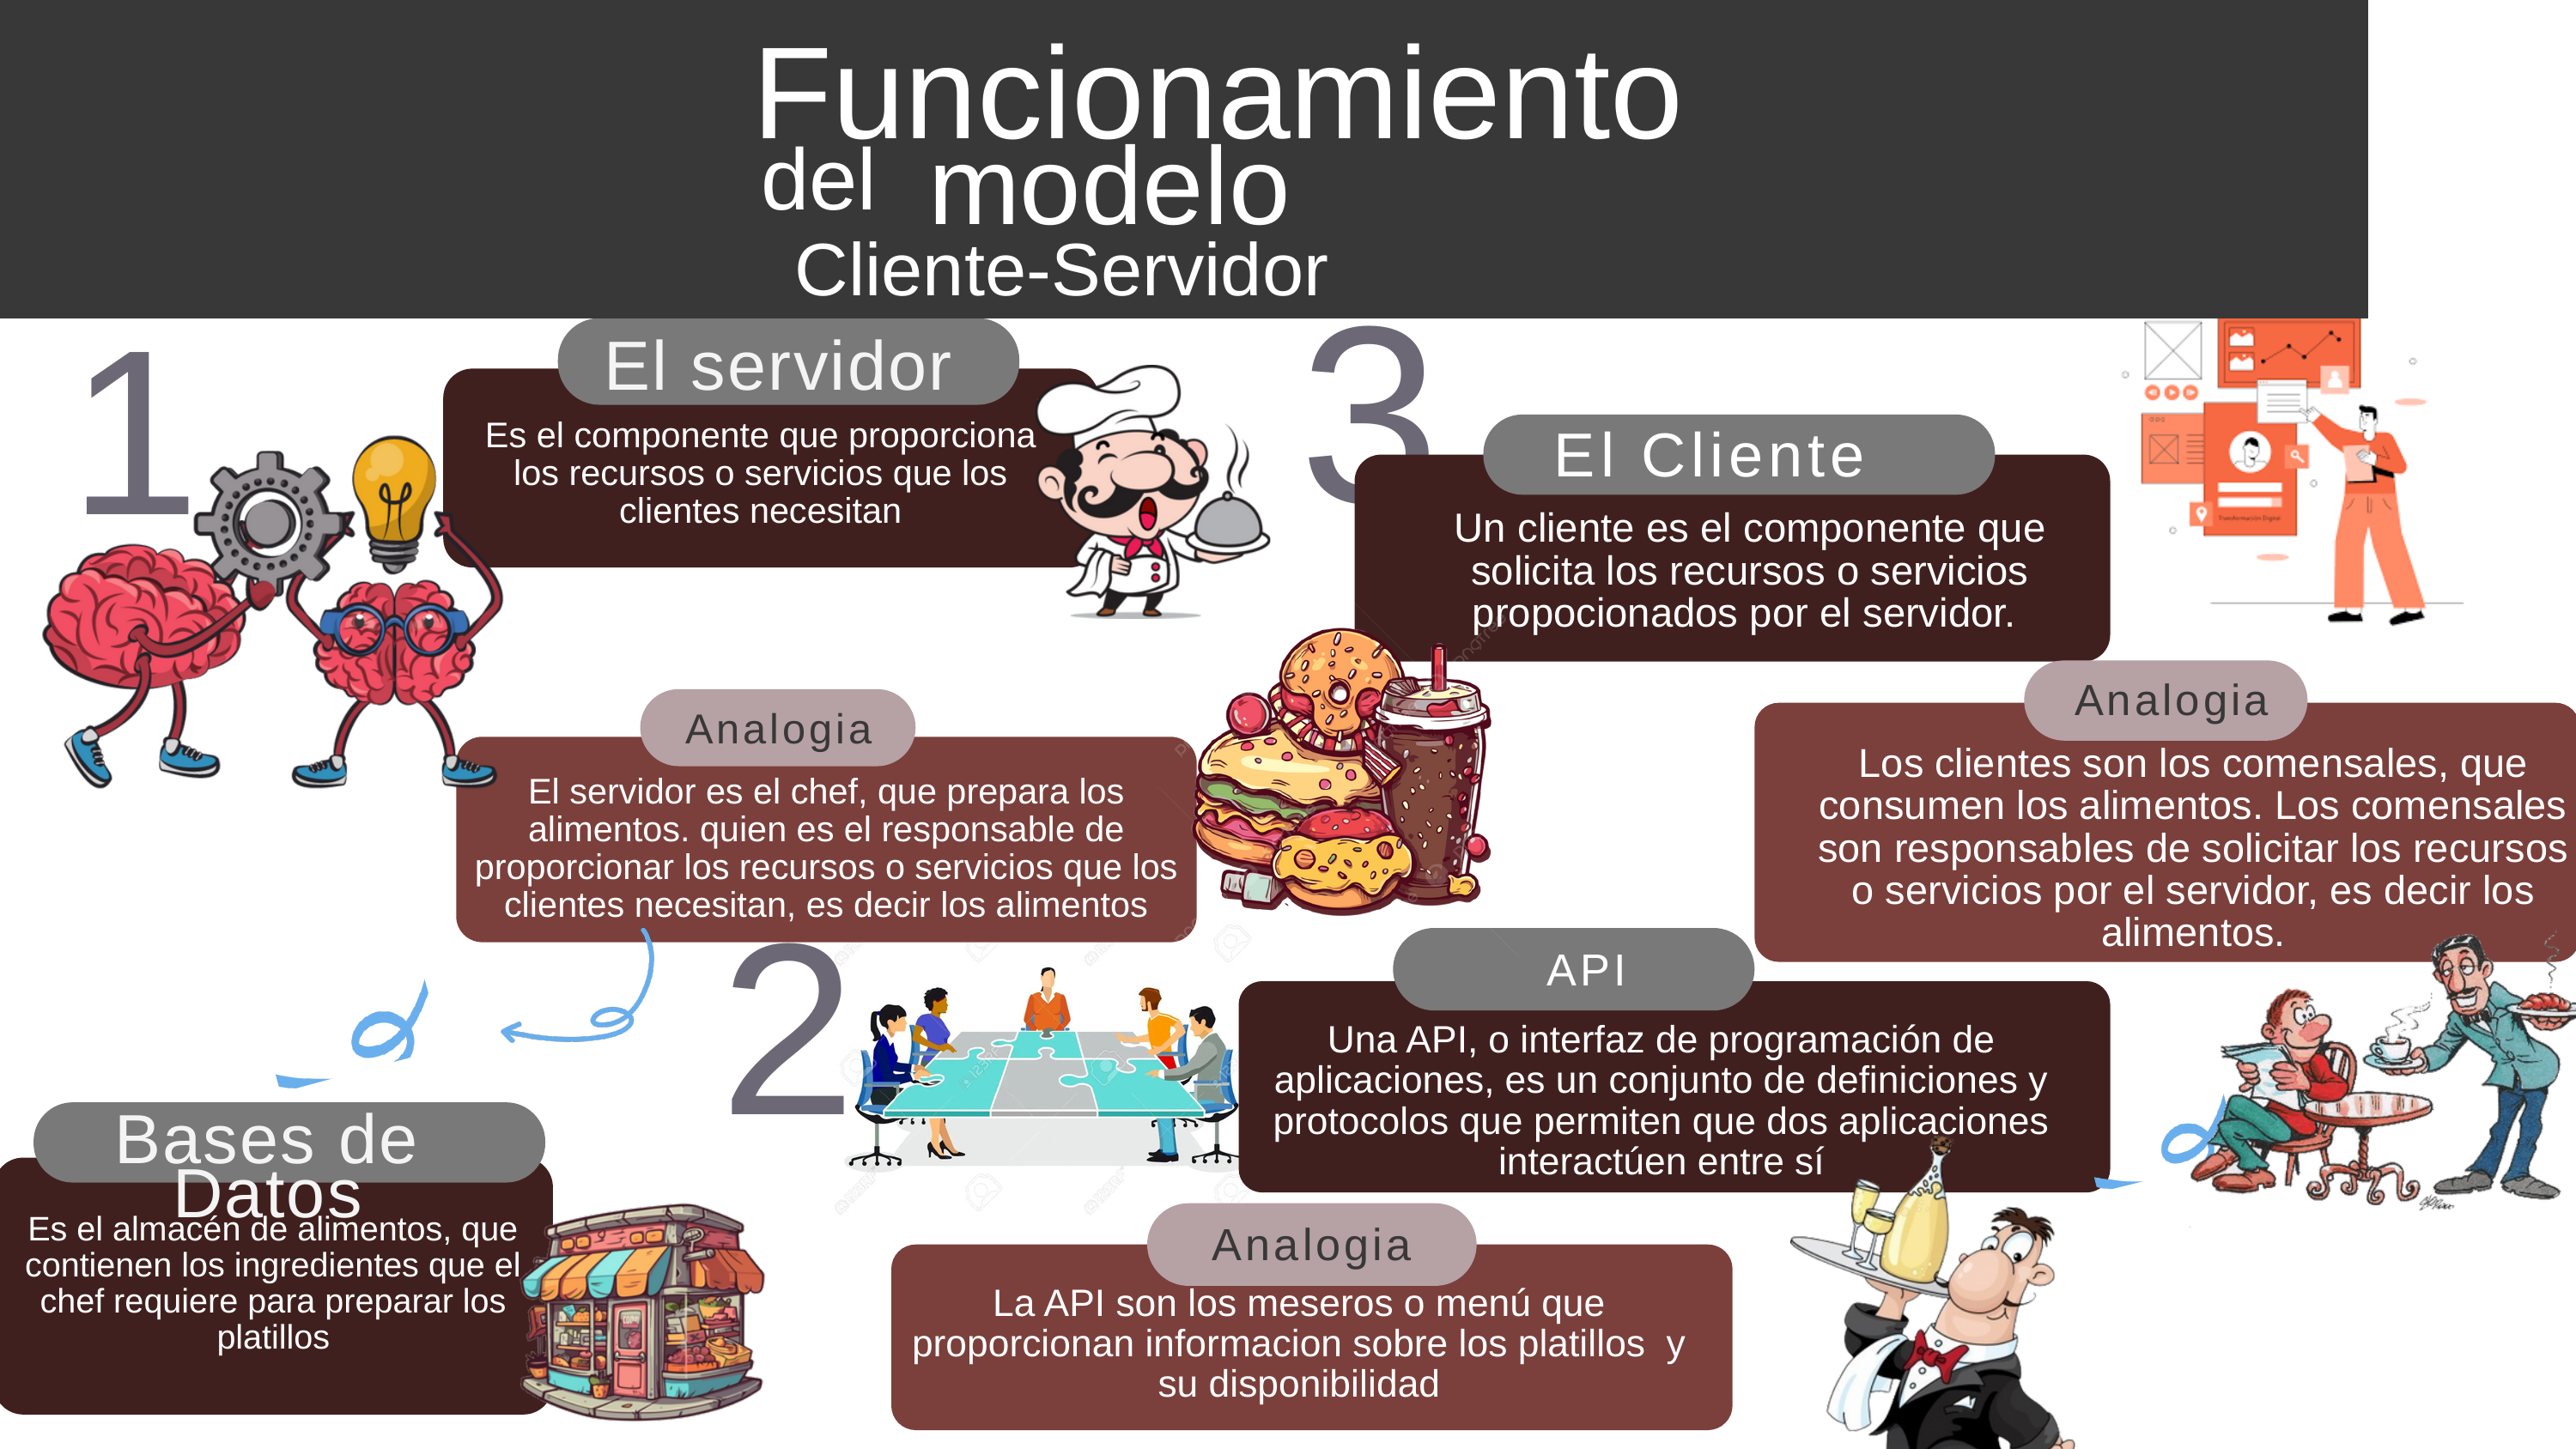

Funcionamiento
modelo
del
3
1
Cliente-Servidor

El servidor

Es el componente que proporciona los recursos o servicios que los clientes necesitan
El Cliente

Un cliente es el componente que solicita los recursos o servicios propocionados por el servidor.

Analogia

Analogia

Los clientes son los comensales, que consumen los alimentos. Los comensales son responsables de solicitar los recursos o servicios por el servidor, es decir los alimentos.
El servidor es el chef, que prepara los alimentos. quien es el responsable de proporcionar los recursos o servicios que los clientes necesitan, es decir los alimentos
2

API

Una API, o interfaz de programación de aplicaciones, es un conjunto de definiciones y protocolos que permiten que dos aplicaciones interactúen entre sí

Bases de Datos

Analogia
Es el almacén de alimentos, que contienen los ingredientes que el chef requiere para preparar los platillos

La API son los meseros o menú que proporcionan informacion sobre los platillos  y su disponibilidad